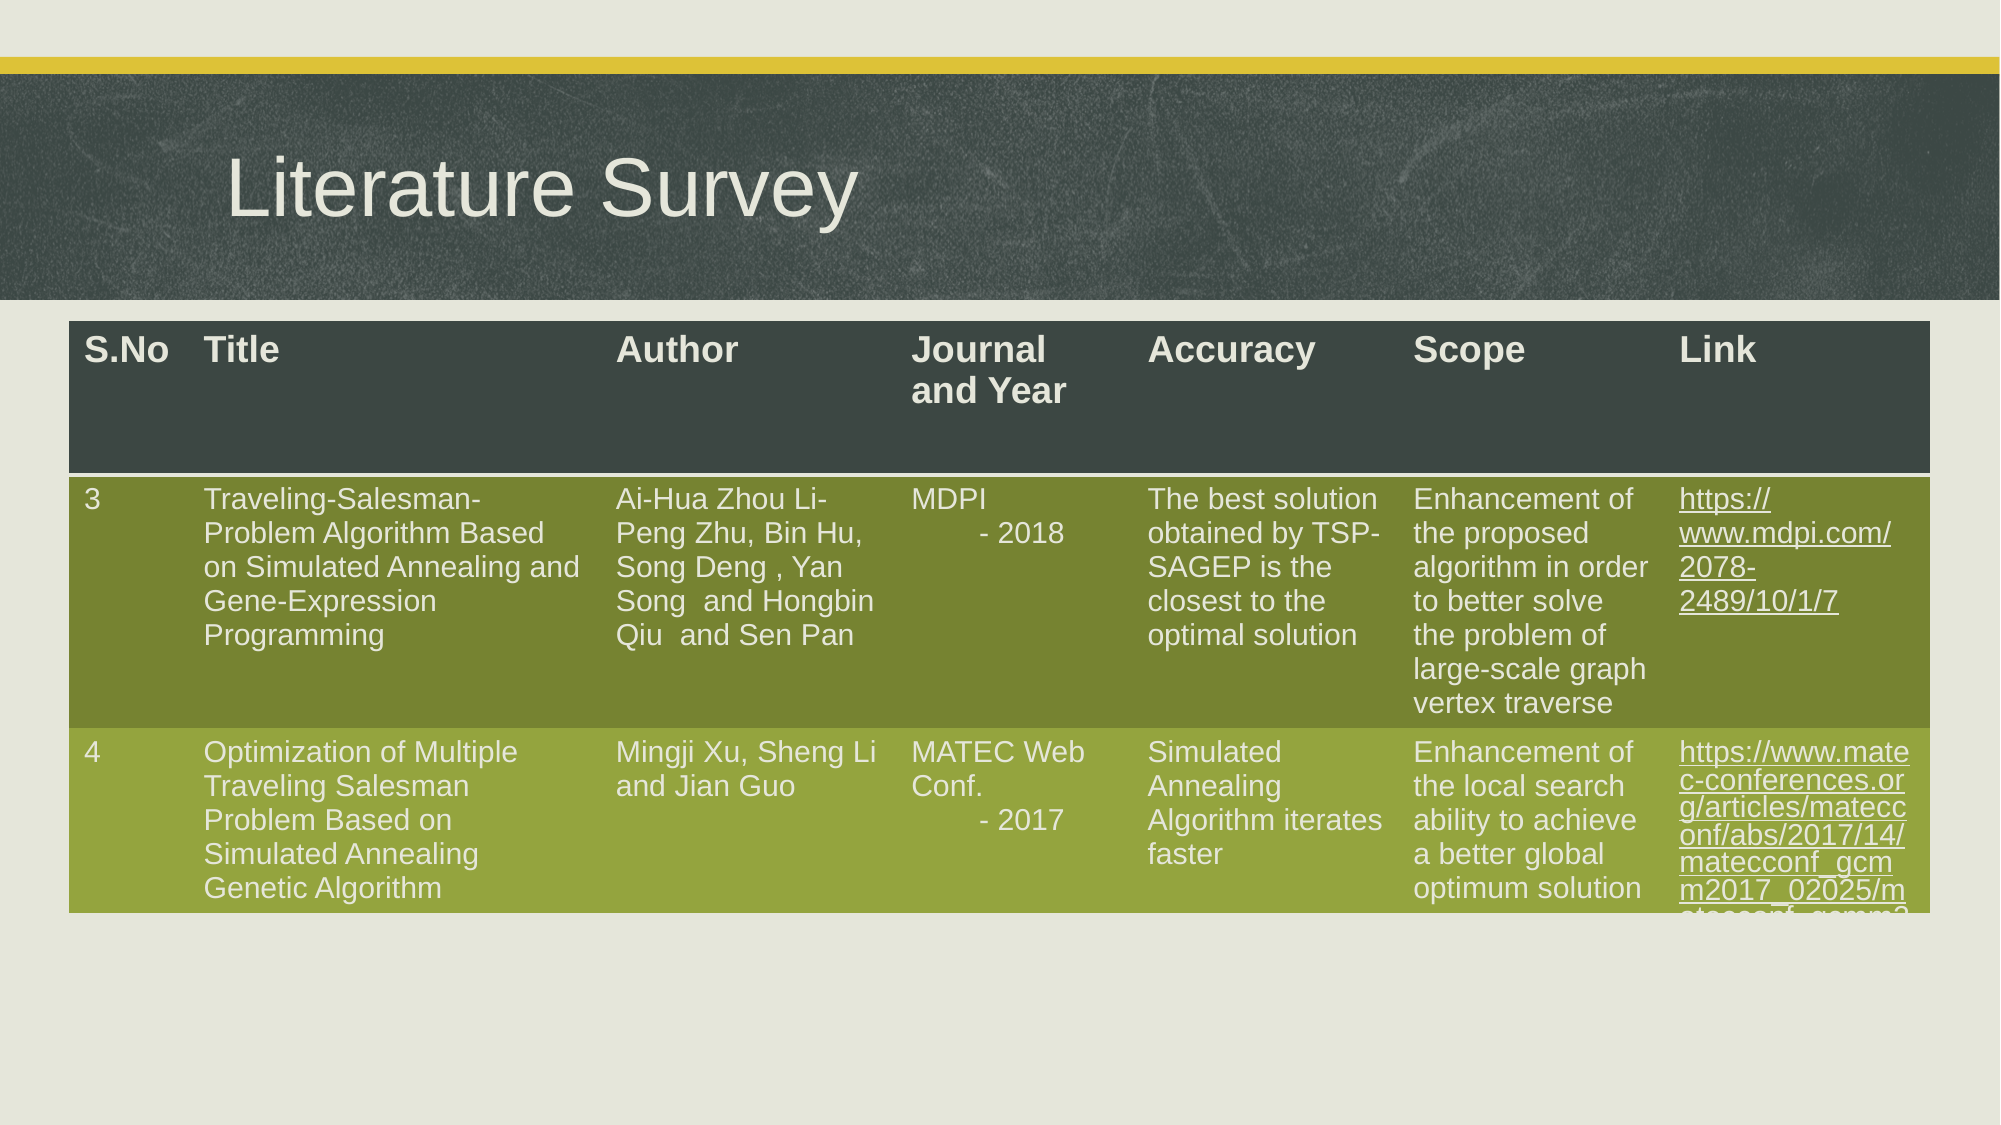

# Literature Survey
| S.No | Title | Author | Journal and Year | Accuracy | Scope | Link |
| --- | --- | --- | --- | --- | --- | --- |
| 3 | Traveling-Salesman-Problem Algorithm Based on Simulated Annealing and Gene-Expression Programming | Ai-Hua Zhou Li-Peng Zhu, Bin Hu, Song Deng , Yan Song and Hongbin Qiu and Sen Pan | MDPI - 2018 | The best solution obtained by TSP-SAGEP is the closest to the optimal solution | Enhancement of the proposed algorithm in order to better solve the problem of large-scale graph vertex traverse | https://www.mdpi.com/2078-2489/10/1/7 |
| 4 | Optimization of Multiple Traveling Salesman Problem Based on Simulated Annealing Genetic Algorithm | Mingji Xu, Sheng Li and Jian Guo | MATEC Web Conf. - 2017 | Simulated Annealing Algorithm iterates faster | Enhancement of the local search ability to achieve a better global optimum solution | https://www.matec-conferences.org/articles/matecconf/abs/2017/14/matecconf\_gcmm2017\_02025/matecconf\_gcmm2017\_02025.html |